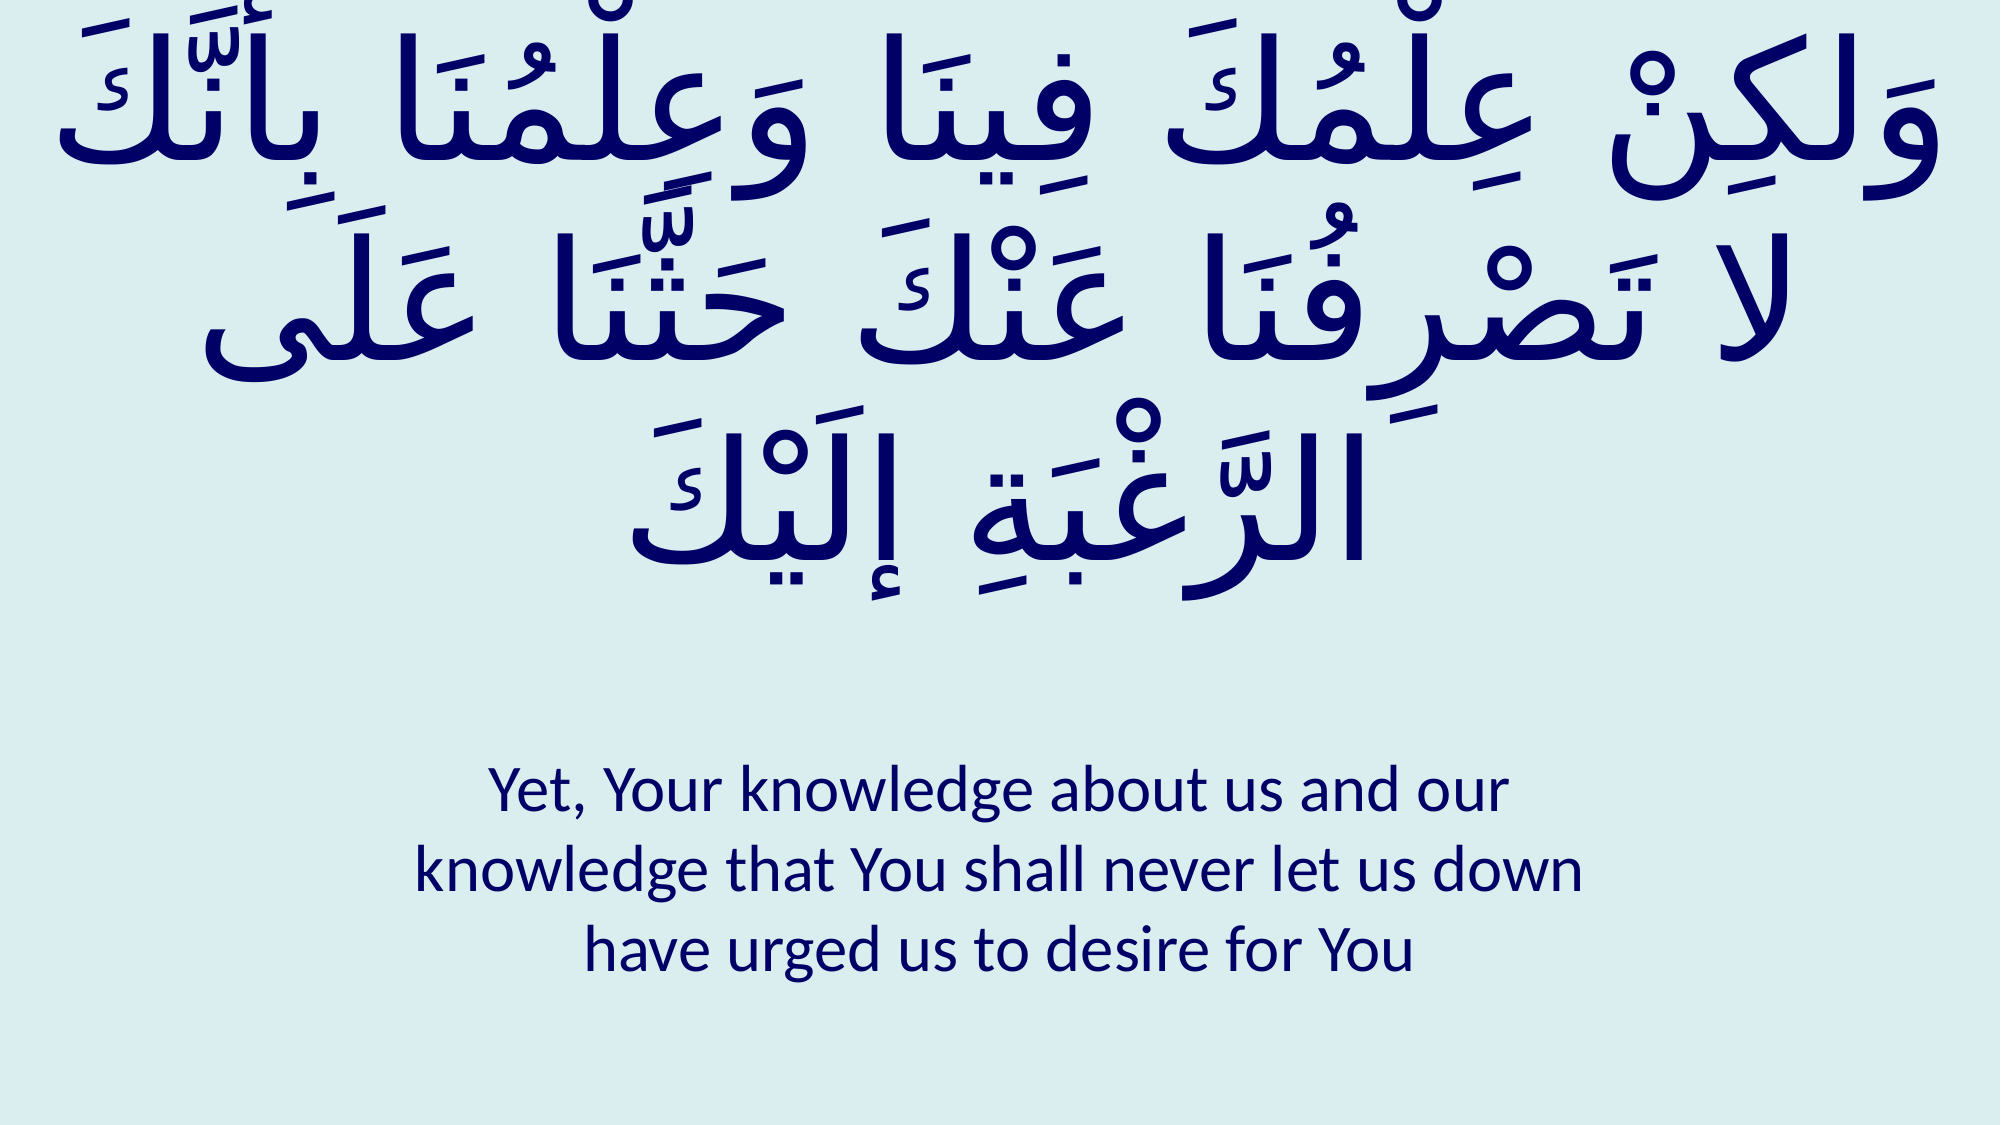

# وَلكِنْ عِلْمُكَ فِينَا وَعِلْمُنَا بِأَنَّكَ لا تَصْرِفُنَا عَنْكَ حَثَّنَا عَلَى الرَّغْبَةِ إلَيْكَ
Yet, Your knowledge about us and our knowledge that You shall never let us down have urged us to desire for You